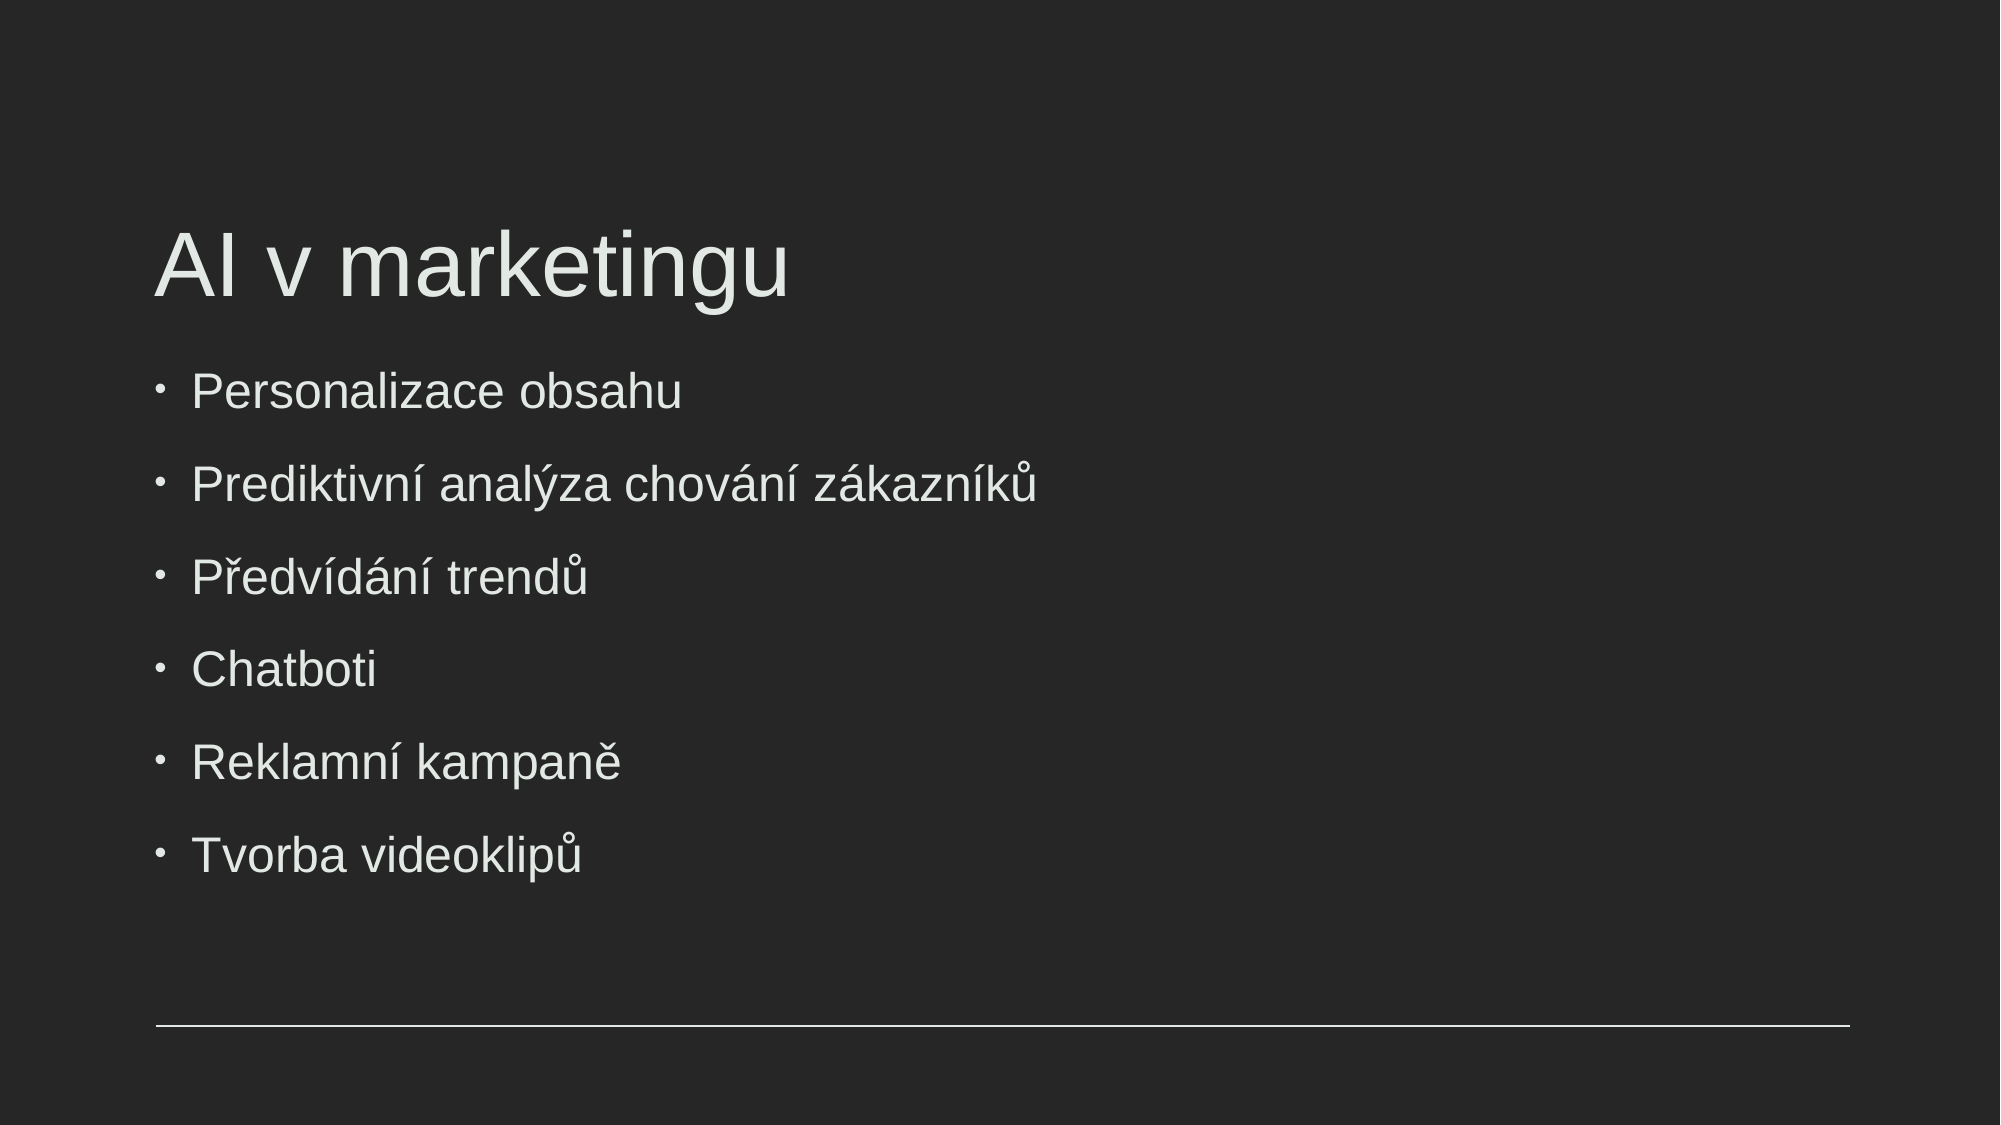

# AI v marketingu
Personalizace obsahu
Prediktivní analýza chování zákazníků
Předvídání trendů
Chatboti
Reklamní kampaně
Tvorba videoklipů